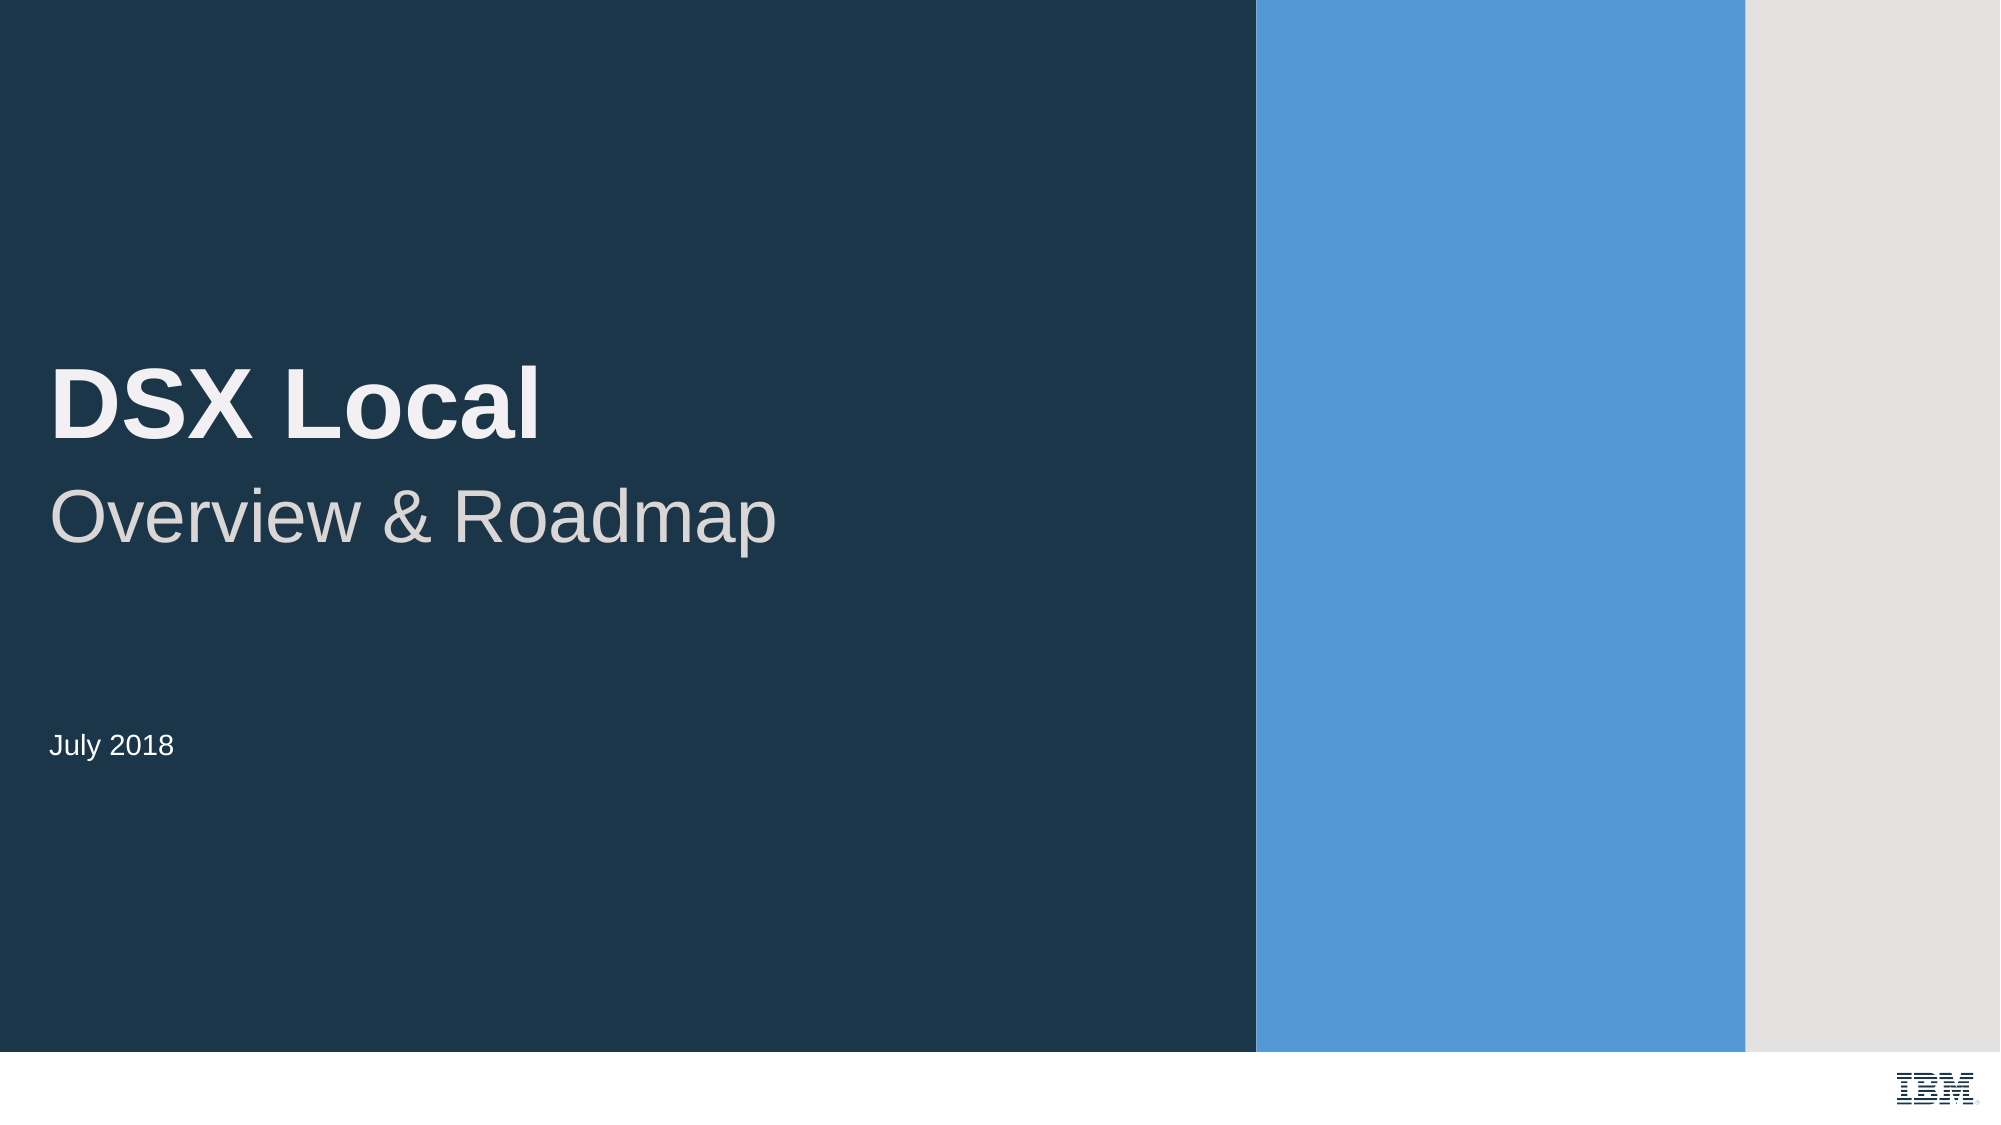

DSX Local
Overview & Roadmap
July 2018